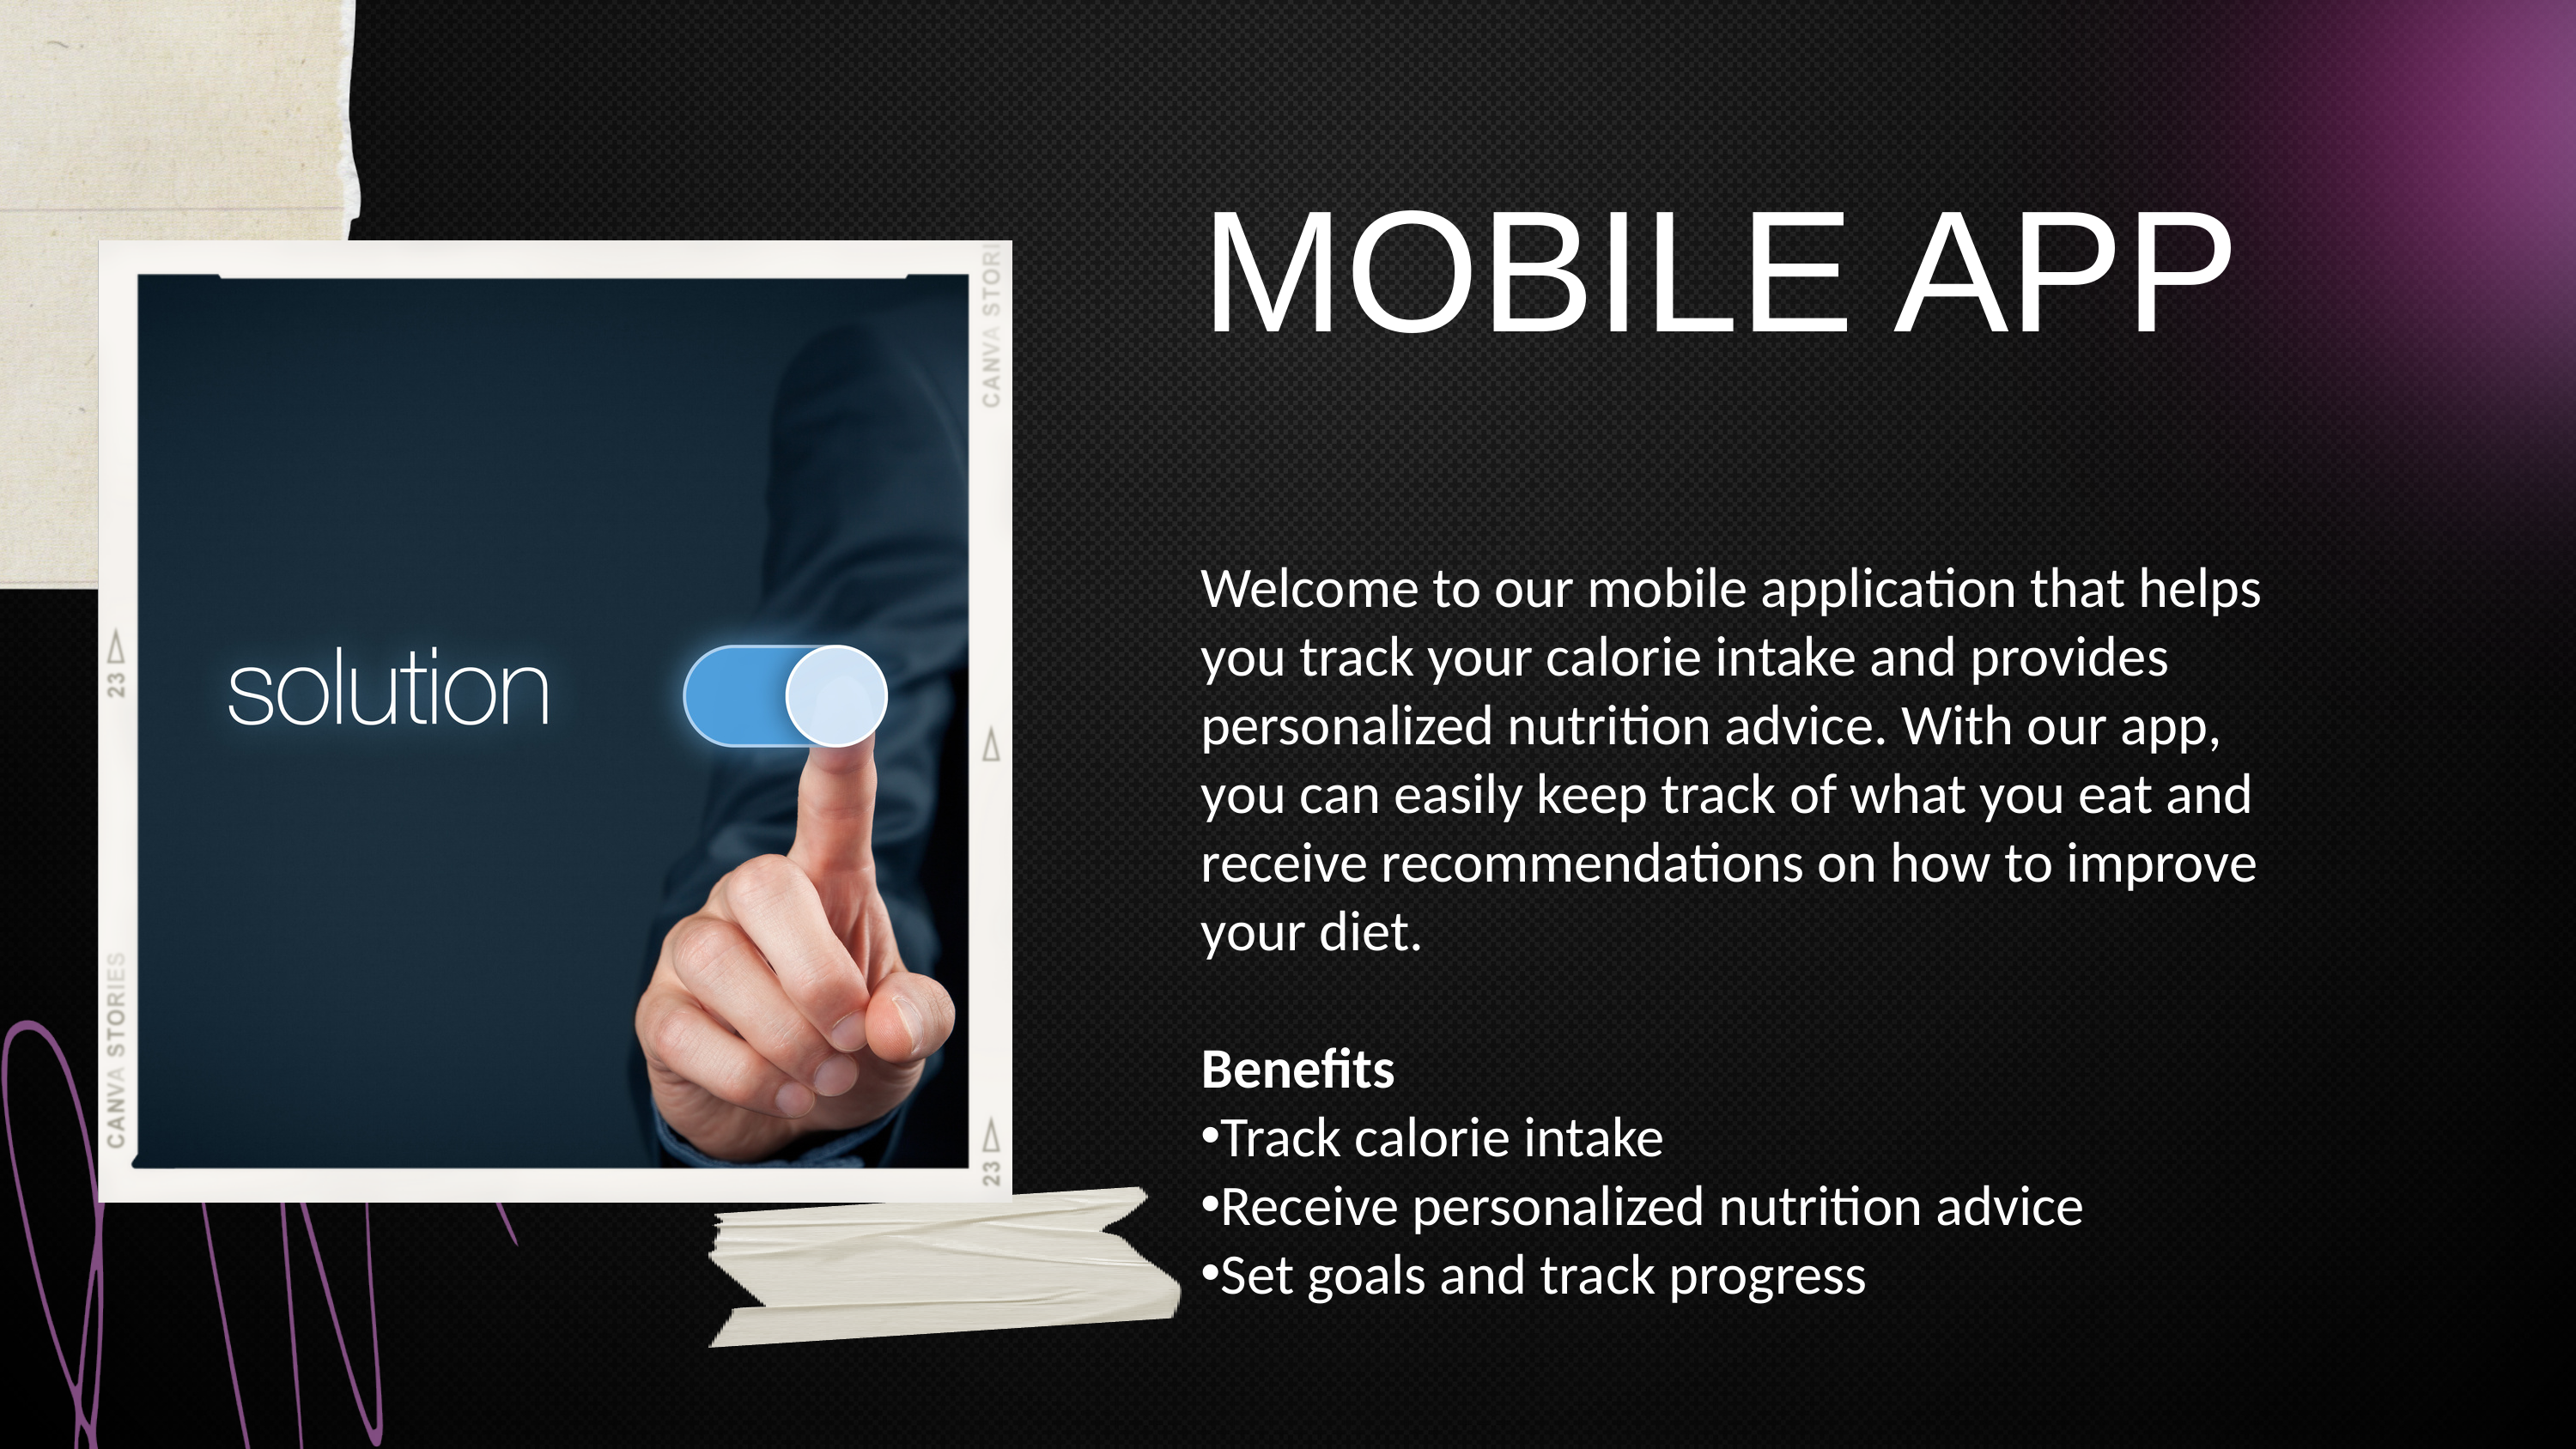

MOBILE APP

Welcome to our mobile application that helps you track your calorie intake and provides personalized nutrition advice. With our app, you can easily keep track of what you eat and receive recommendations on how to improve your diet.

Benefits
Track calorie intake
Receive personalized nutrition advice
Set goals and track progress